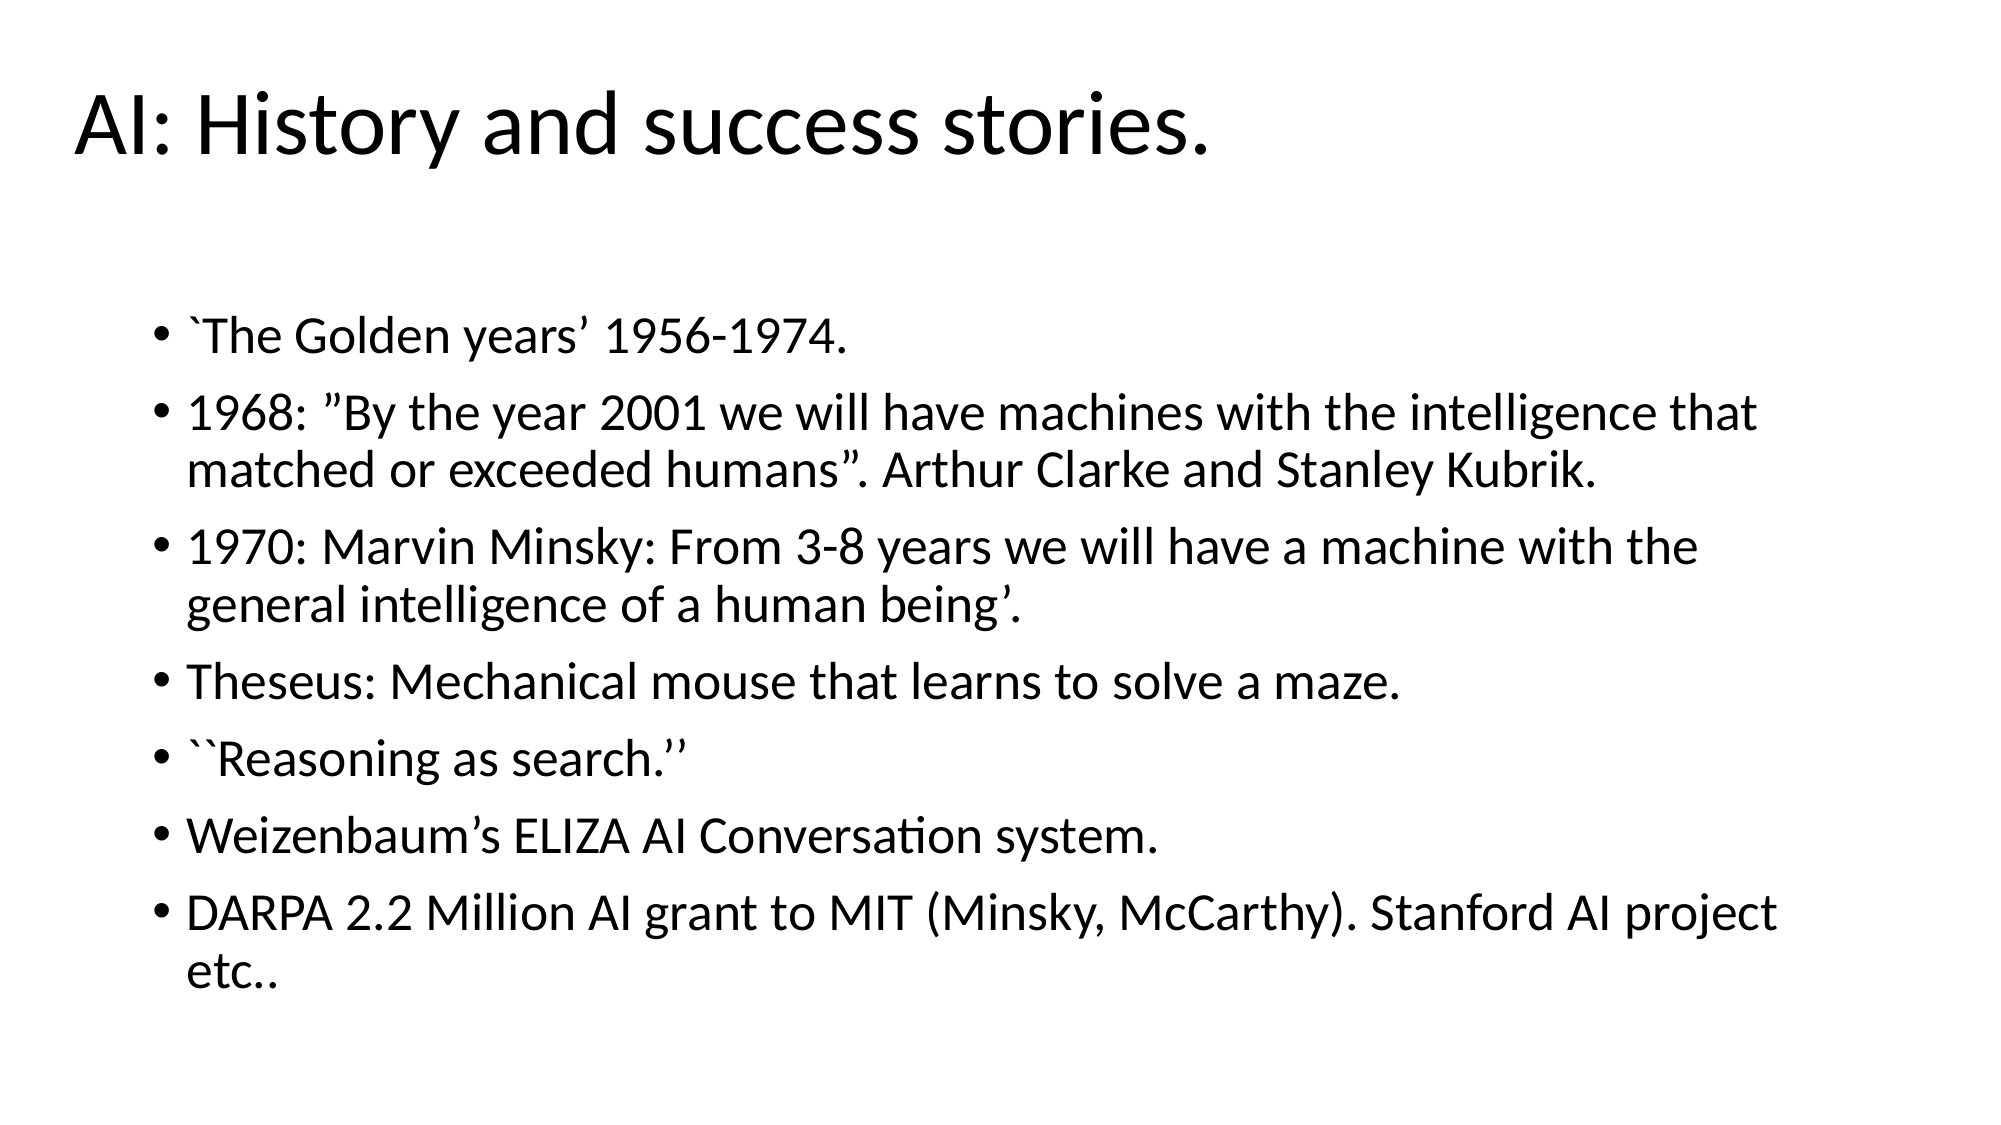

# AI: History and success stories.
`The Golden years’ 1956-1974.
1968: ”By the year 2001 we will have machines with the intelligence that matched or exceeded humans”. Arthur Clarke and Stanley Kubrik.
1970: Marvin Minsky: From 3-8 years we will have a machine with the general intelligence of a human being’.
Theseus: Mechanical mouse that learns to solve a maze.
``Reasoning as search.’’
Weizenbaum’s ELIZA AI Conversation system.
DARPA 2.2 Million AI grant to MIT (Minsky, McCarthy). Stanford AI project etc..